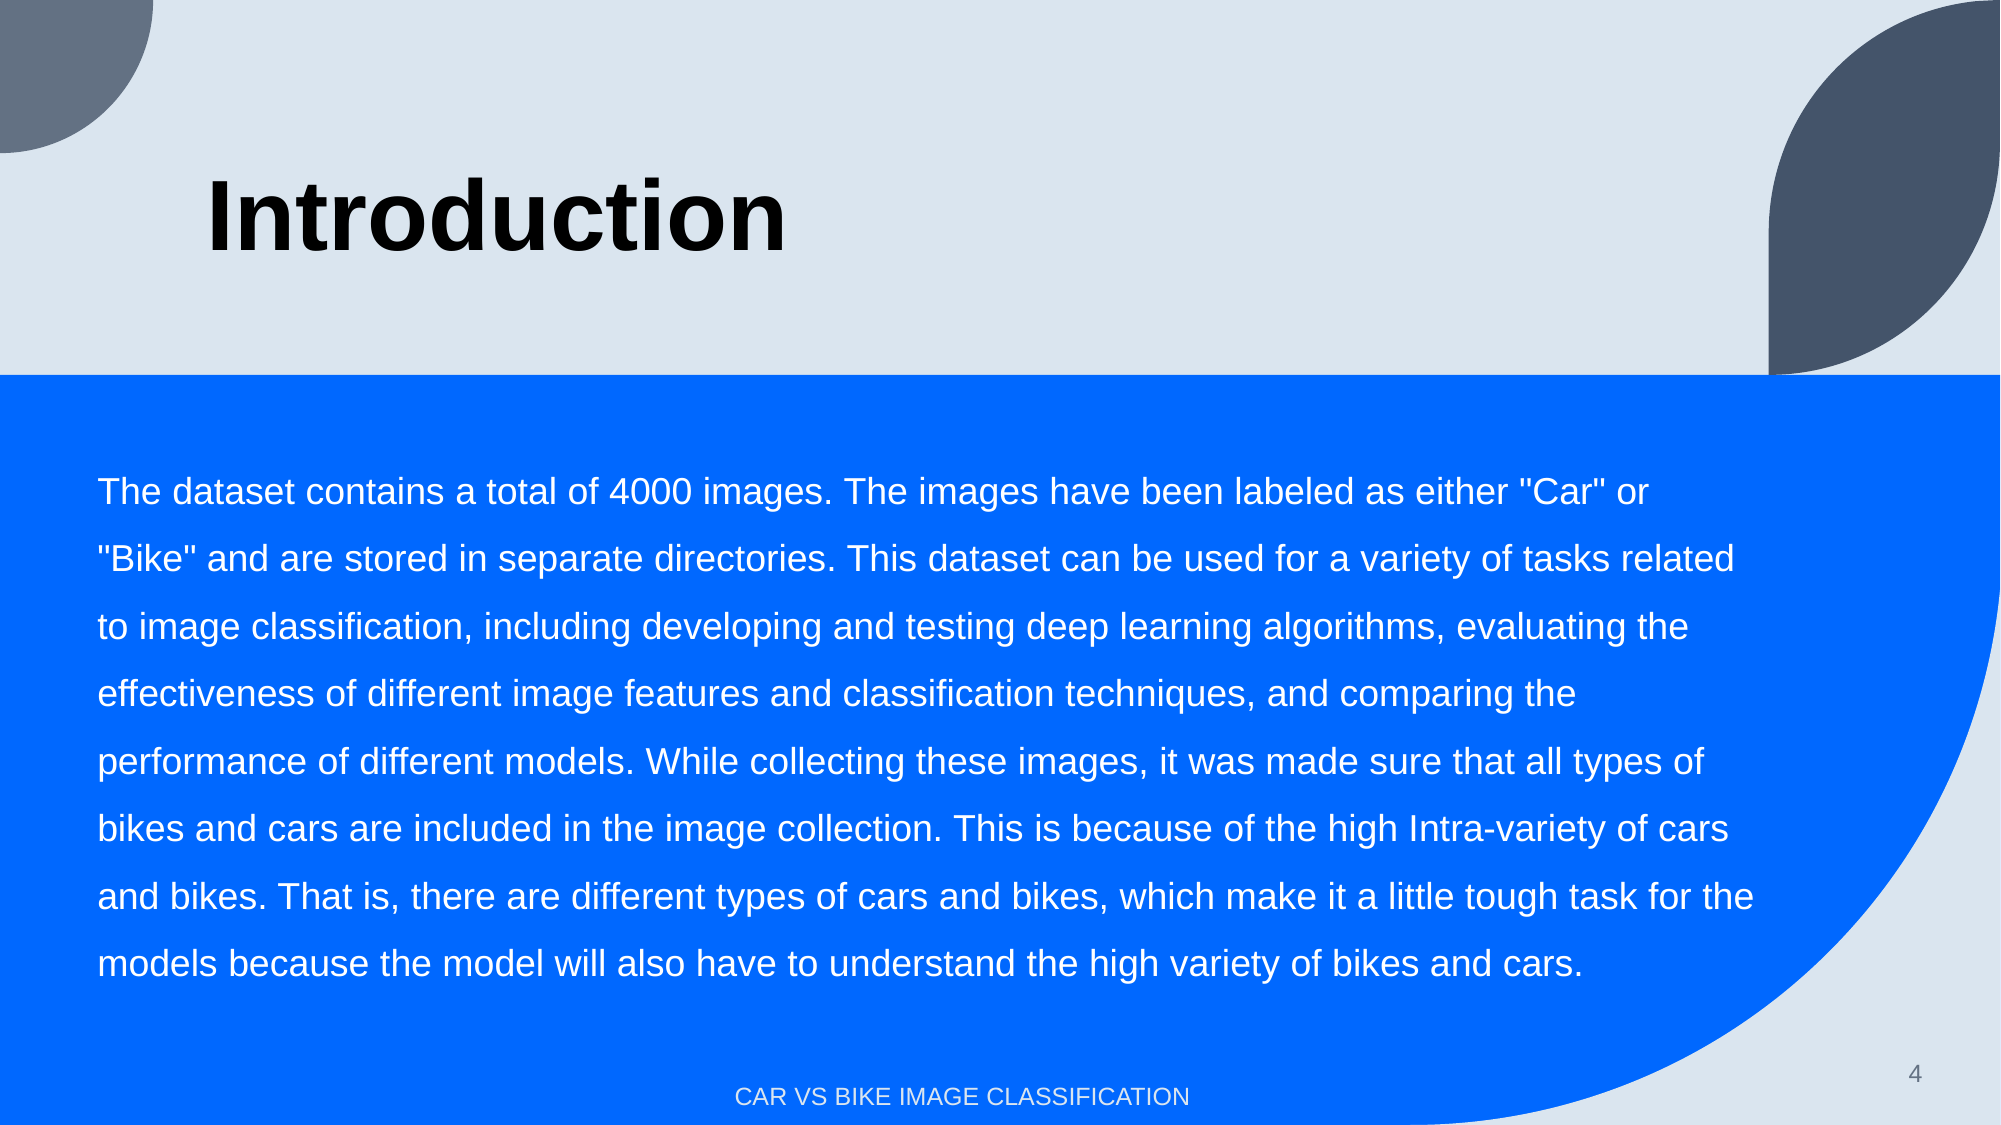

# Introduction
The dataset contains a total of 4000 images. The images have been labeled as either "Car" or "Bike" and are stored in separate directories. This dataset can be used for a variety of tasks related to image classification, including developing and testing deep learning algorithms, evaluating the effectiveness of different image features and classification techniques, and comparing the performance of different models. While collecting these images, it was made sure that all types of bikes and cars are included in the image collection. This is because of the high Intra-variety of cars and bikes. That is, there are different types of cars and bikes, which make it a little tough task for the models because the model will also have to understand the high variety of bikes and cars.
4
CAR VS BIKE IMAGE CLASSIFICATION